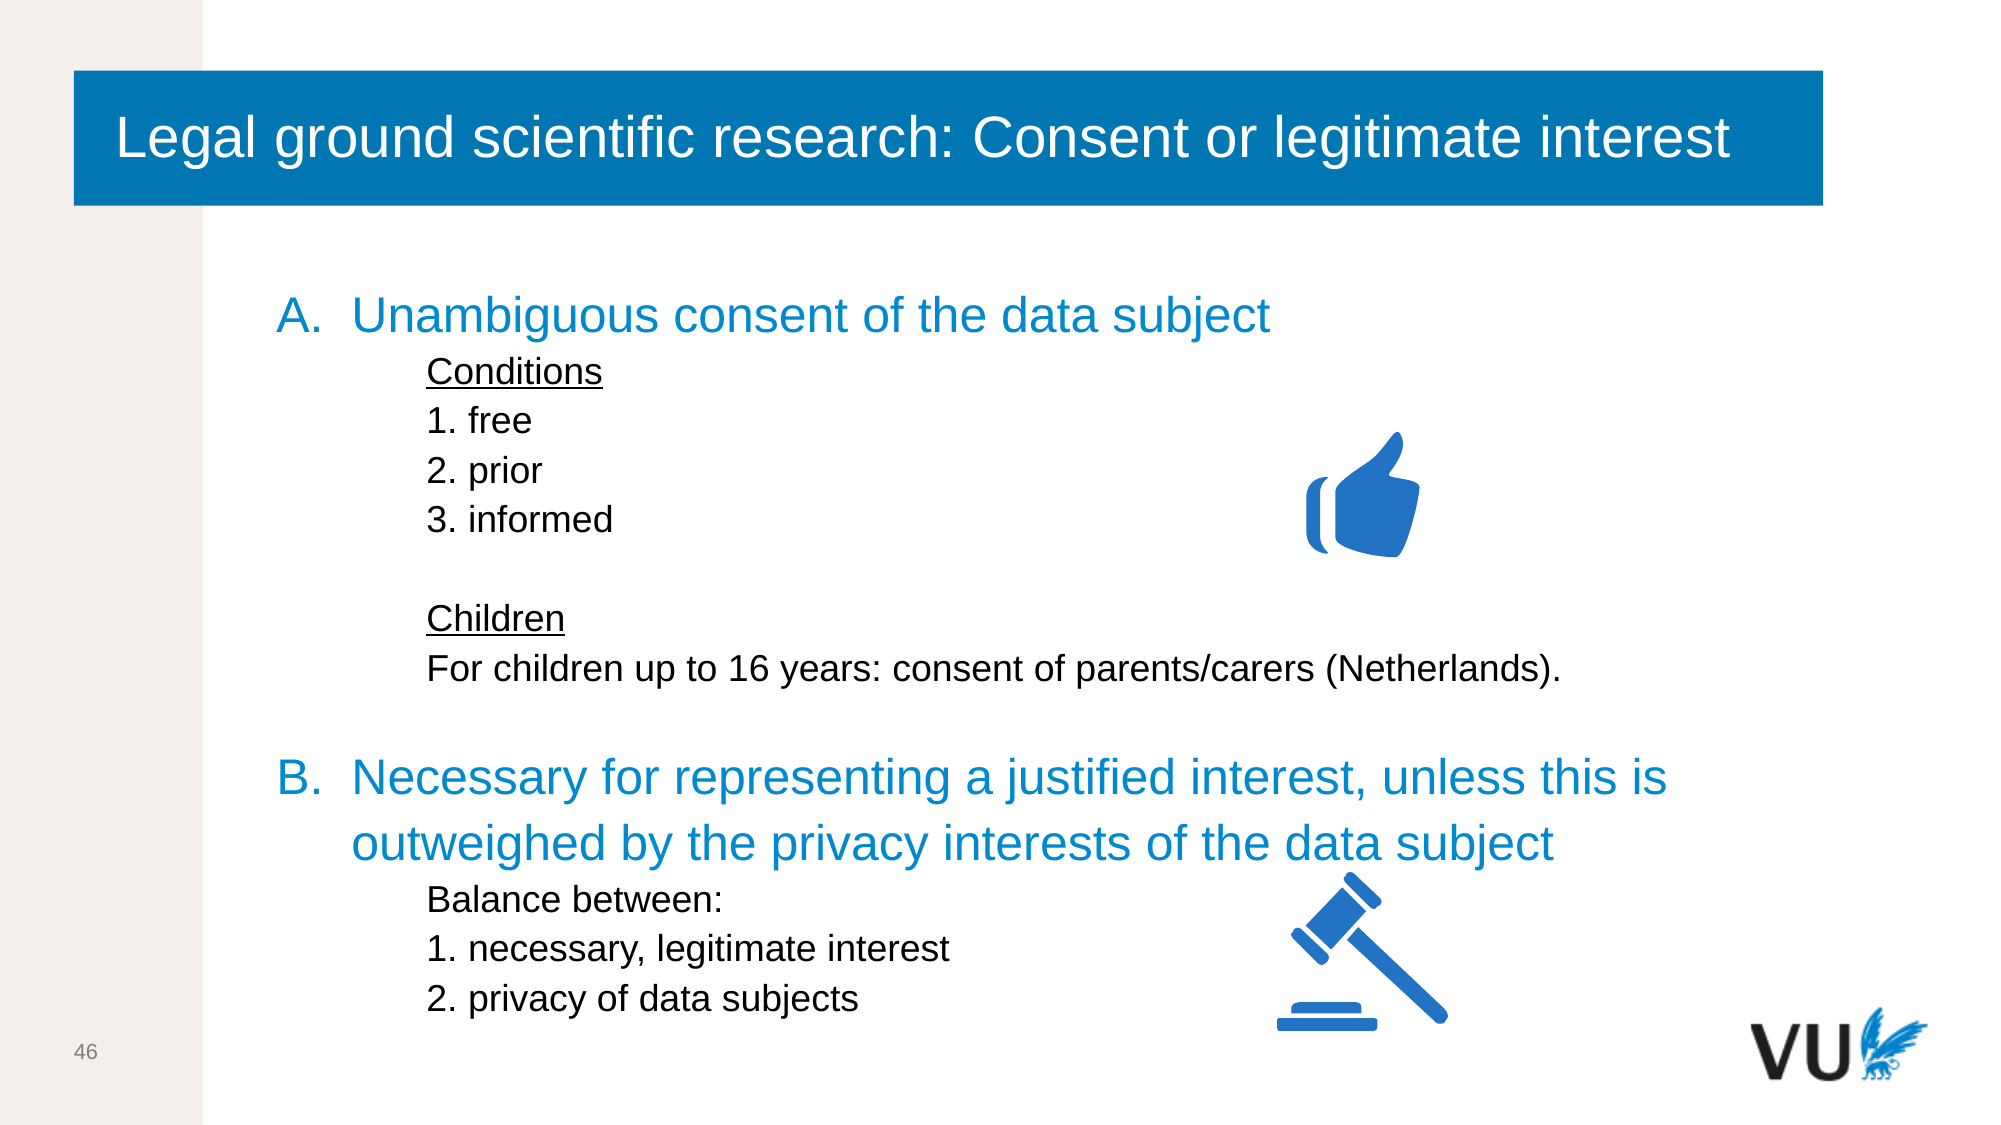

# Legal ground scientific research: Consent or legitimate interest
Unambiguous consent of the data subject
	Conditions
	1. free
	2. prior
	3. informed

	Children
	For children up to 16 years: consent of parents/carers (Netherlands).

Necessary for representing a justified interest, unless this is outweighed by the privacy interests of the data subject
	Balance between:
	1. necessary, legitimate interest
	2. privacy of data subjects

46